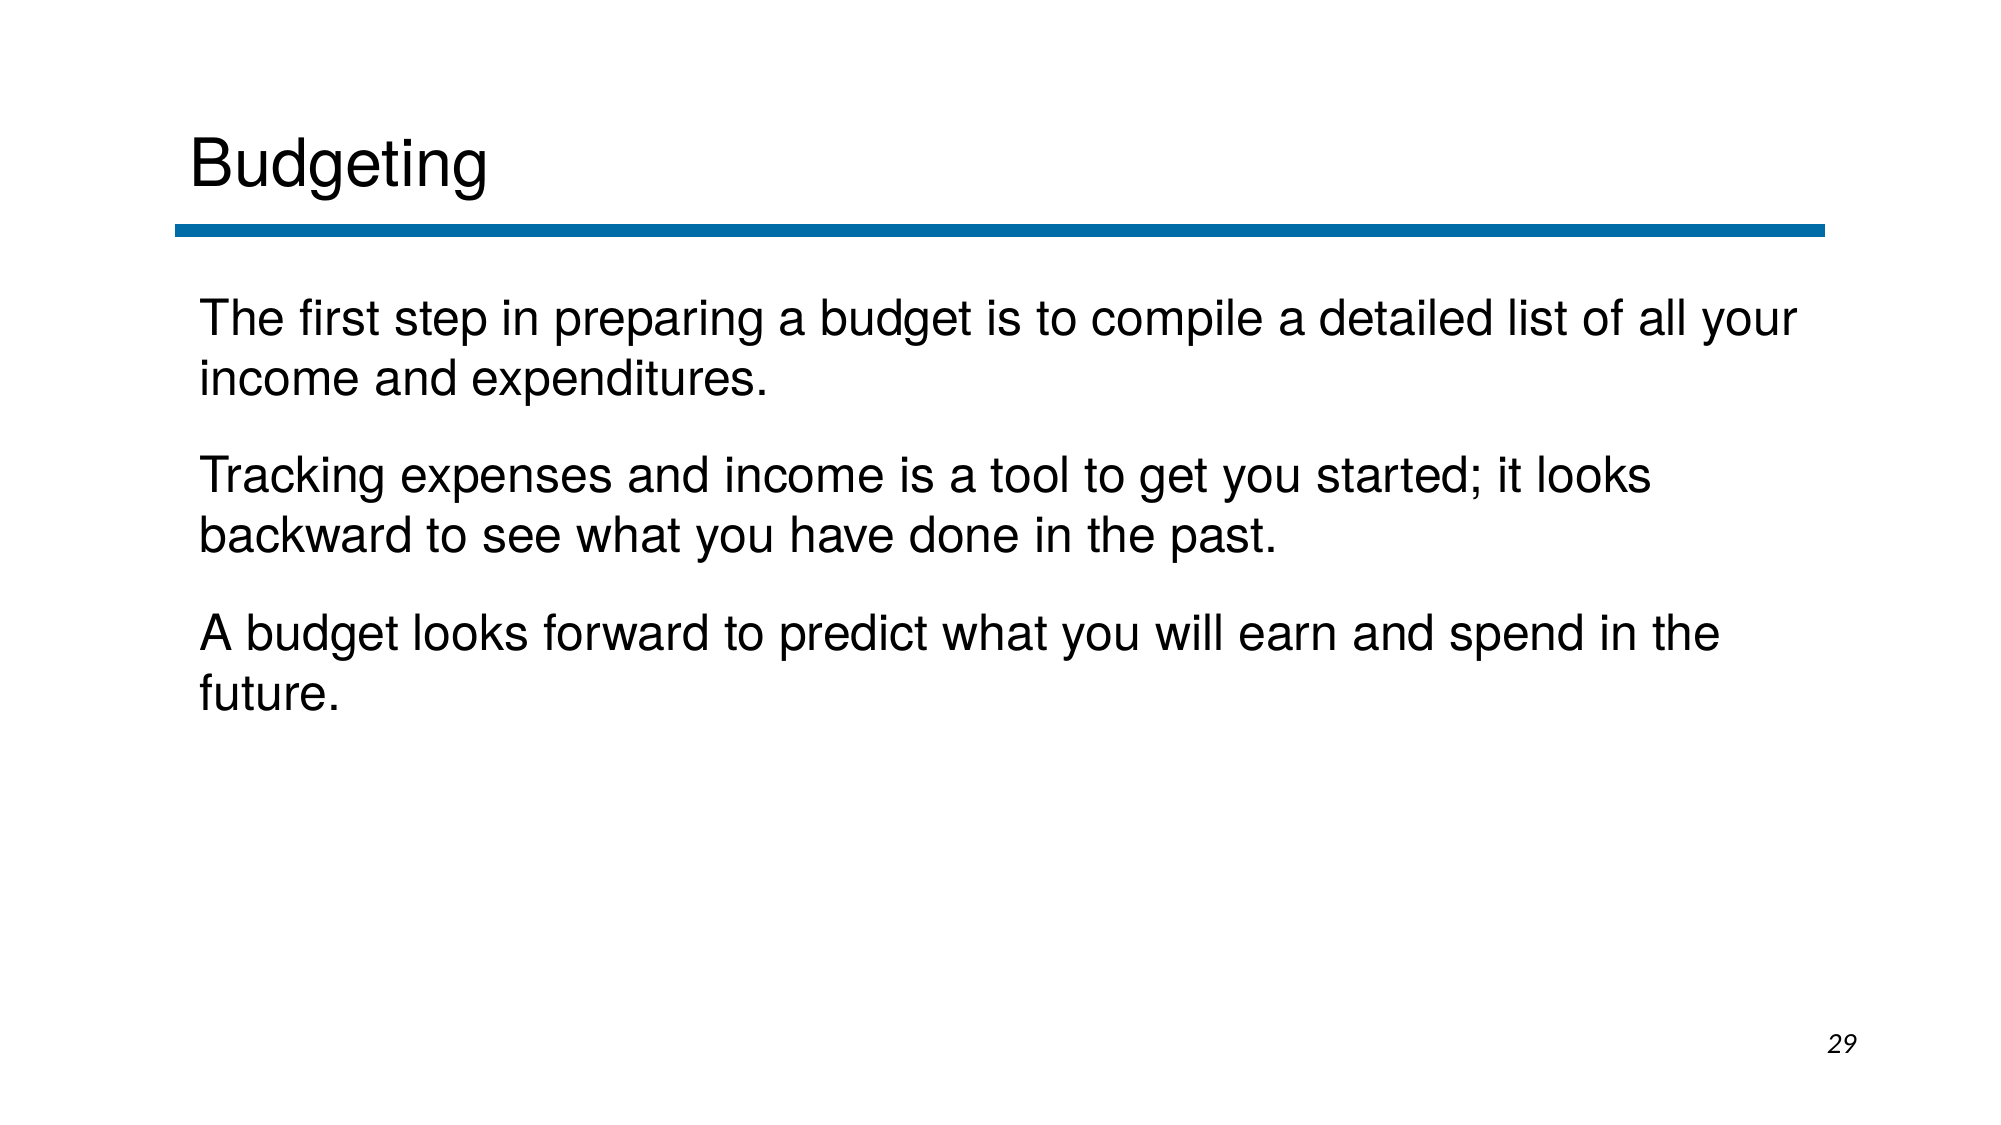

Budgeting
The first step in preparing a budget is to compile a detailed list of all your income and expenditures.
Tracking expenses and income is a tool to get you started; it looks backward to see what you have done in the past.
A budget looks forward to predict what you will earn and spend in the future.